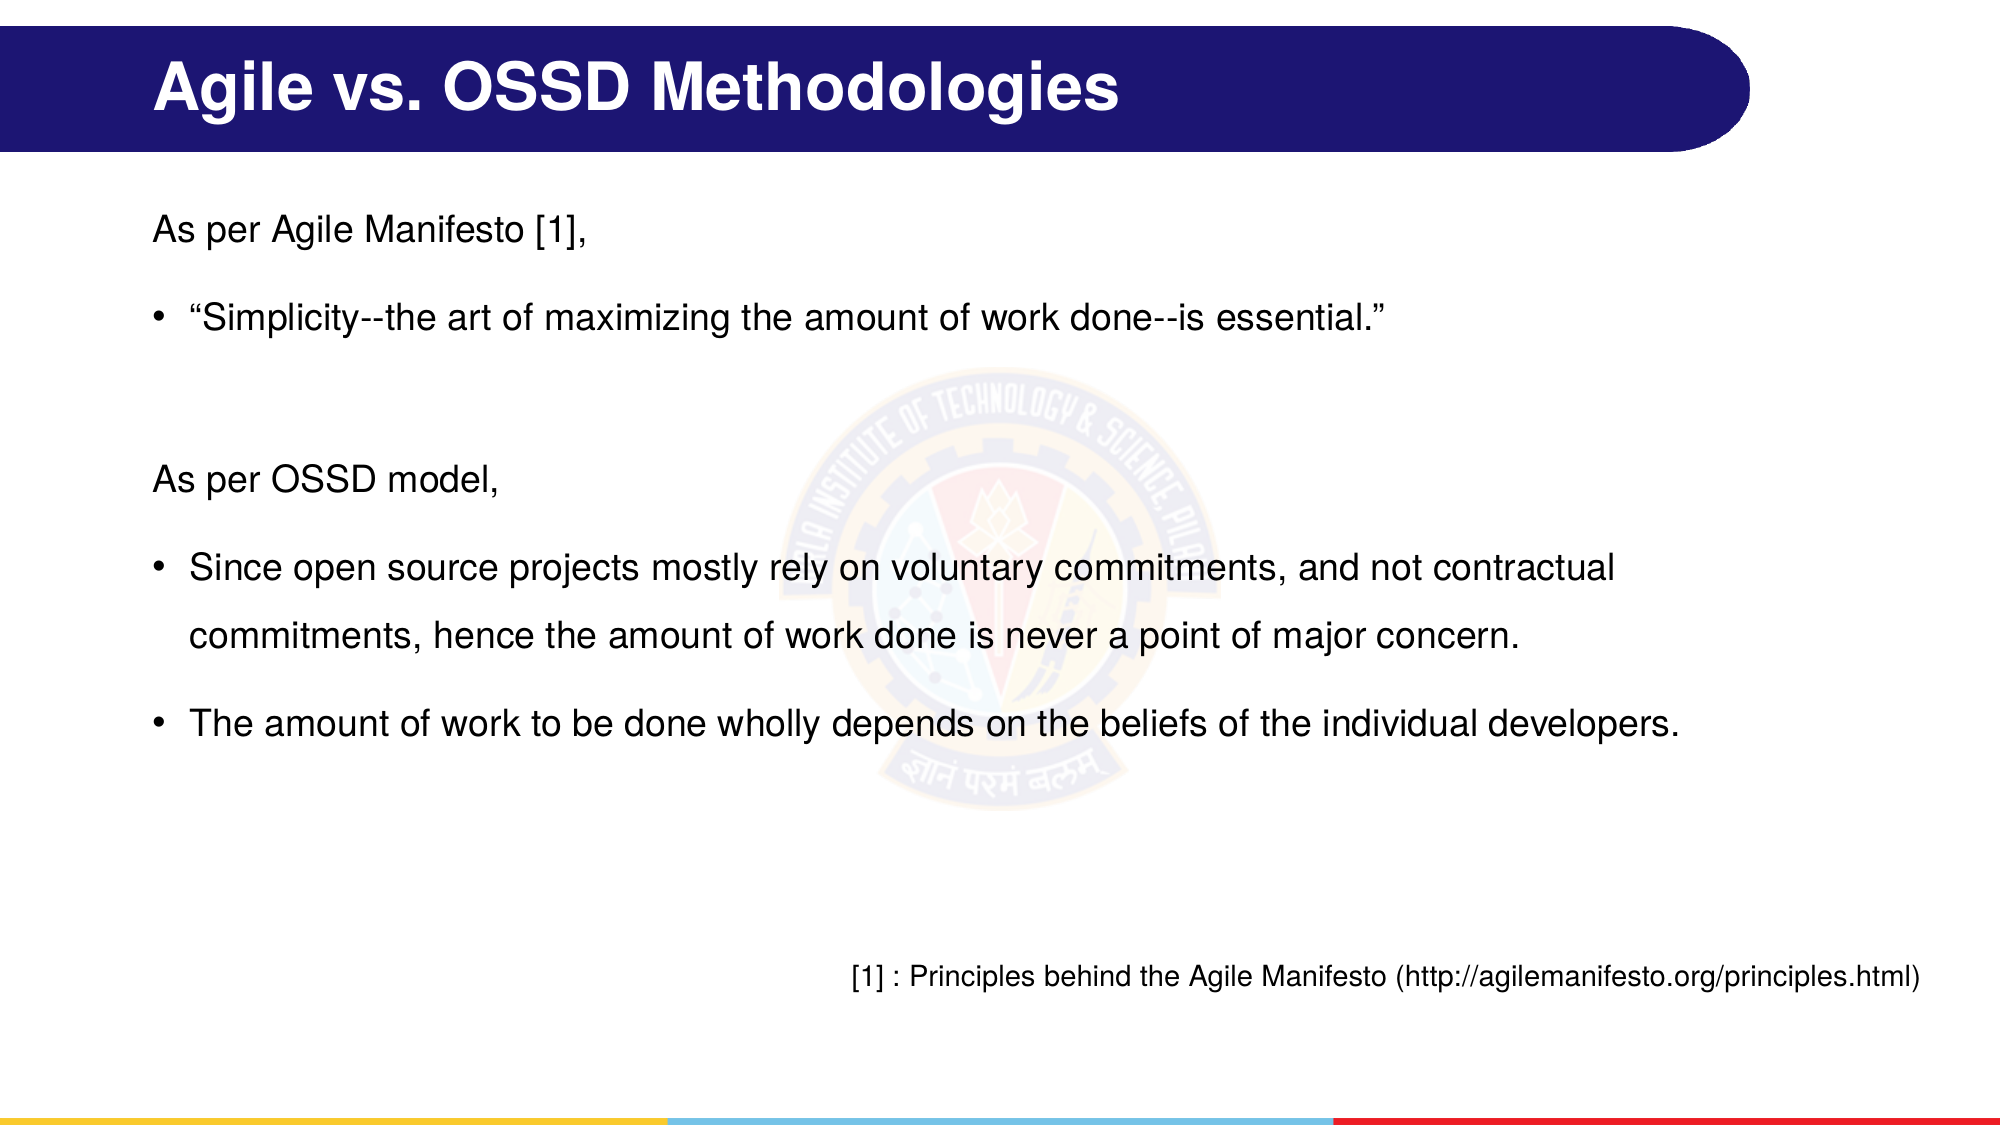

# Agile vs. OSSD Methodologies
As per Agile Manifesto [1],
“Simplicity--the art of maximizing the amount of work done--is essential.”

As per OSSD model,
Since open source projects mostly rely on voluntary commitments, and not contractual commitments, hence the amount of work done is never a point of major concern.
The amount of work to be done wholly depends on the beliefs of the individual developers.
[1] : Principles behind the Agile Manifesto (http://agilemanifesto.org/principles.html)